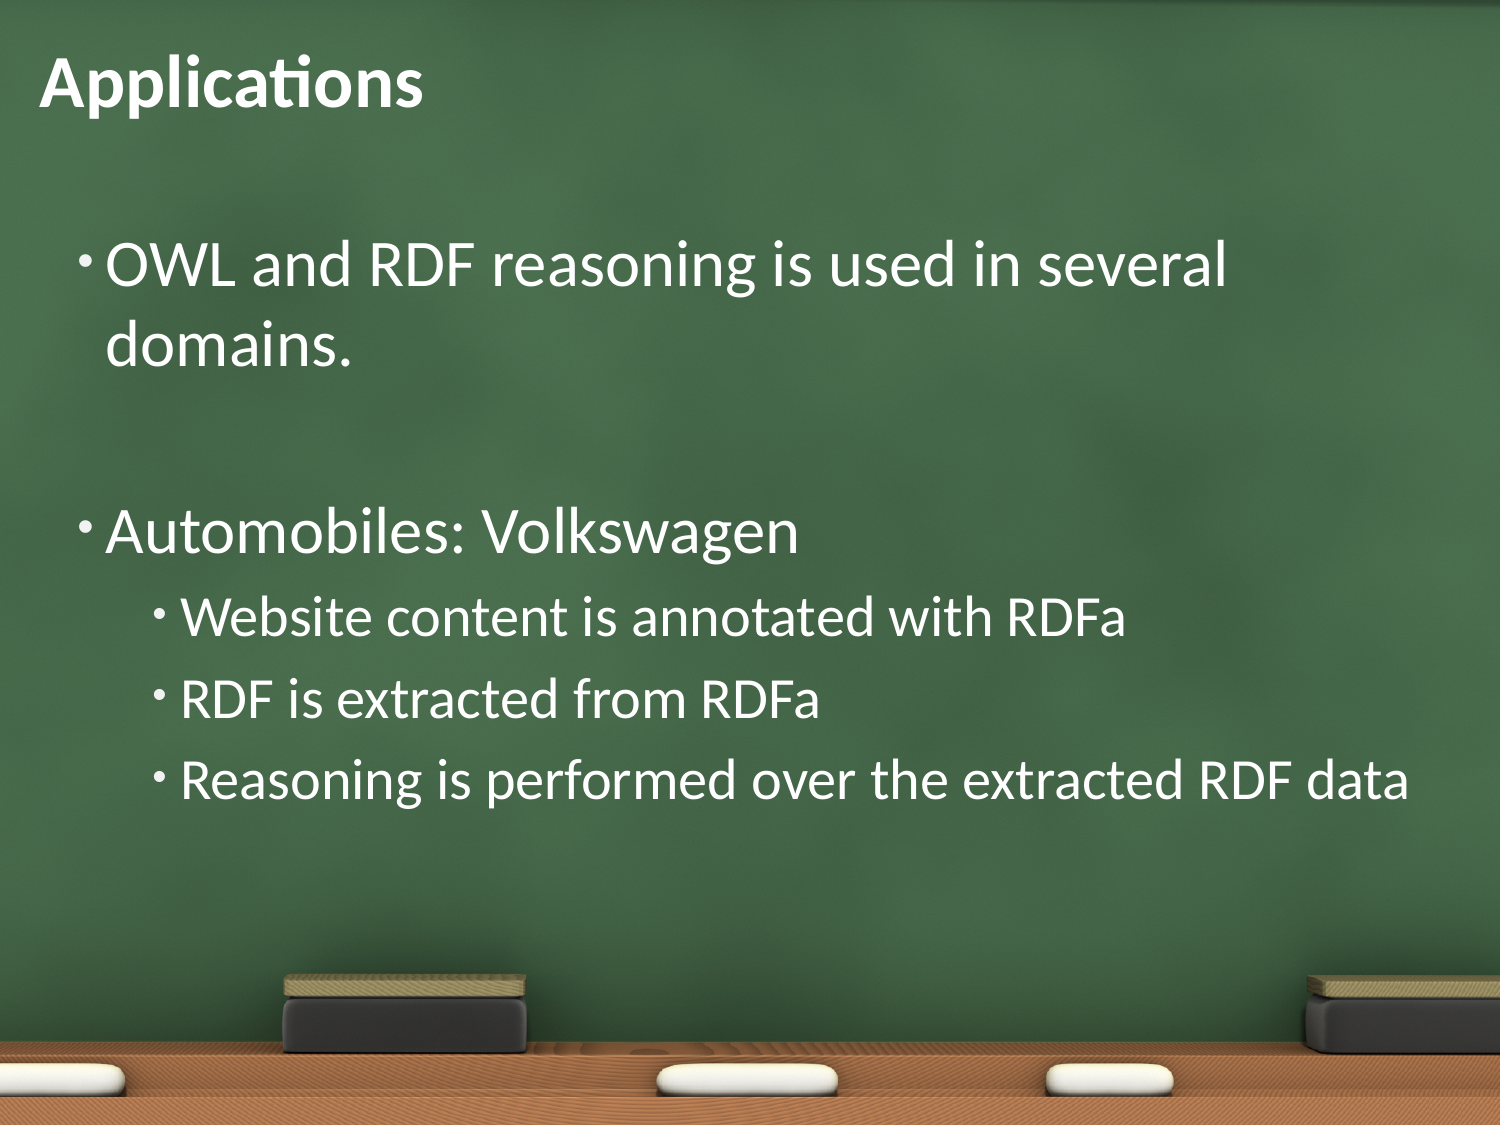

# Applications
OWL and RDF reasoning is used in several domains.

Automobiles: Volkswagen
Website content is annotated with RDFa
RDF is extracted from RDFa
Reasoning is performed over the extracted RDF data